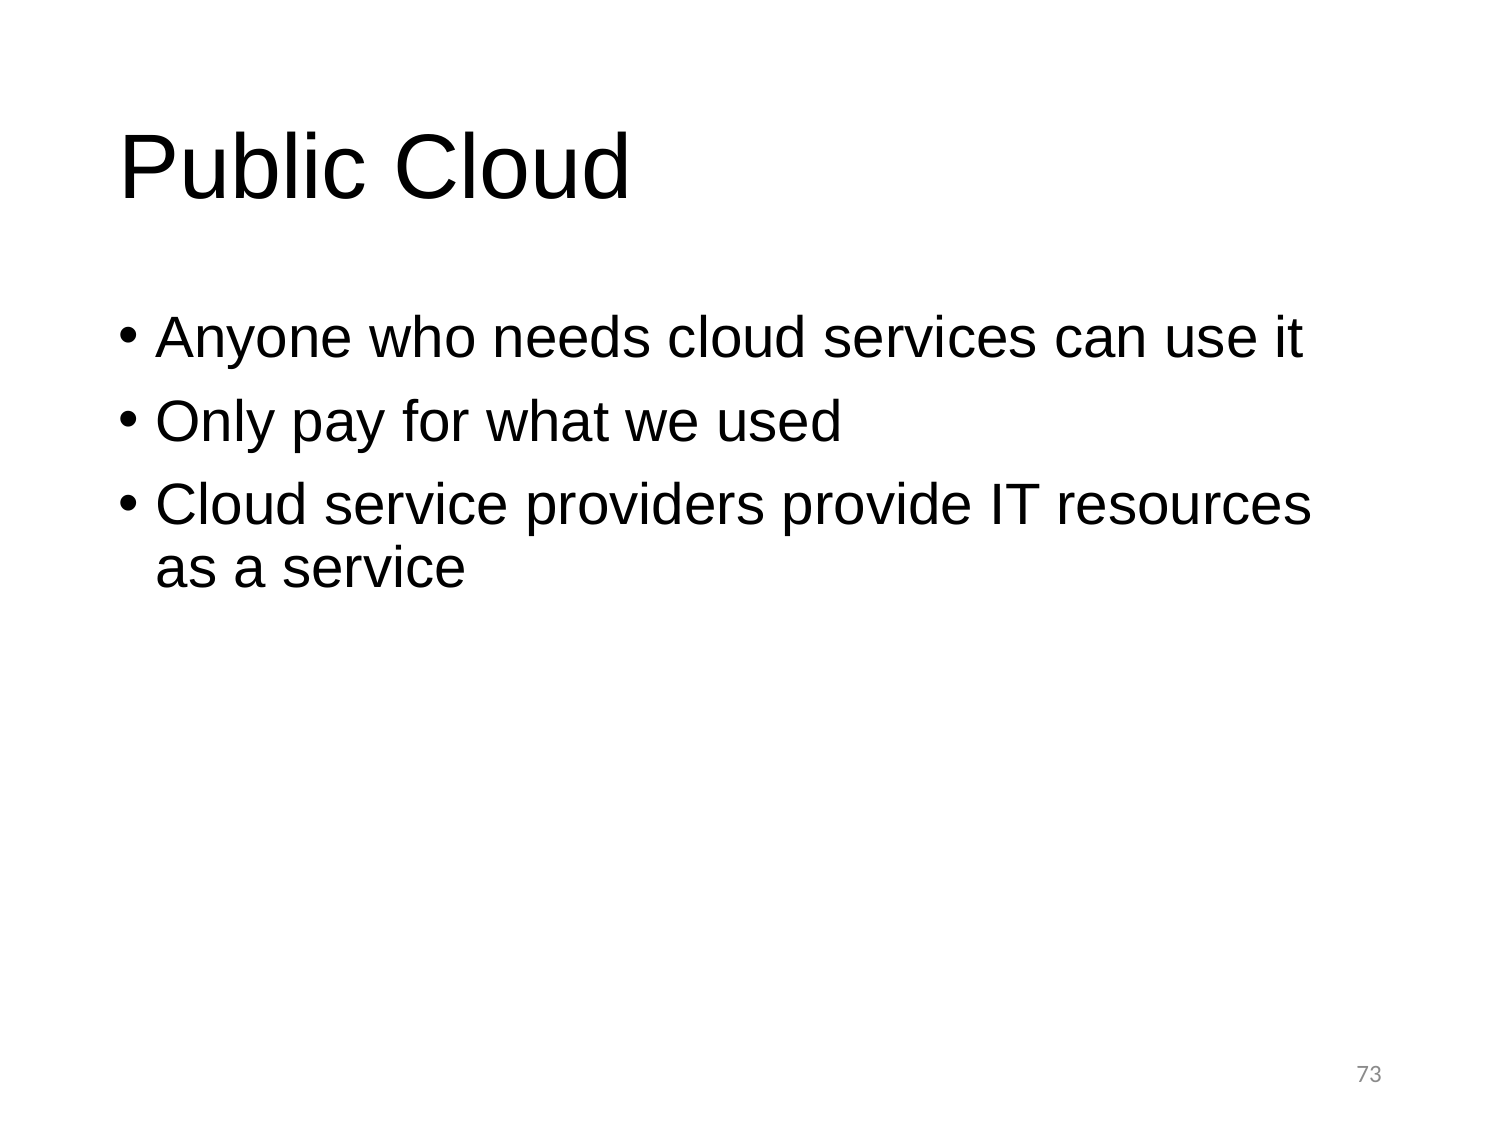

# Public Cloud
Anyone who needs cloud services can use it
Only pay for what we used
Cloud service providers provide IT resources as a service
73